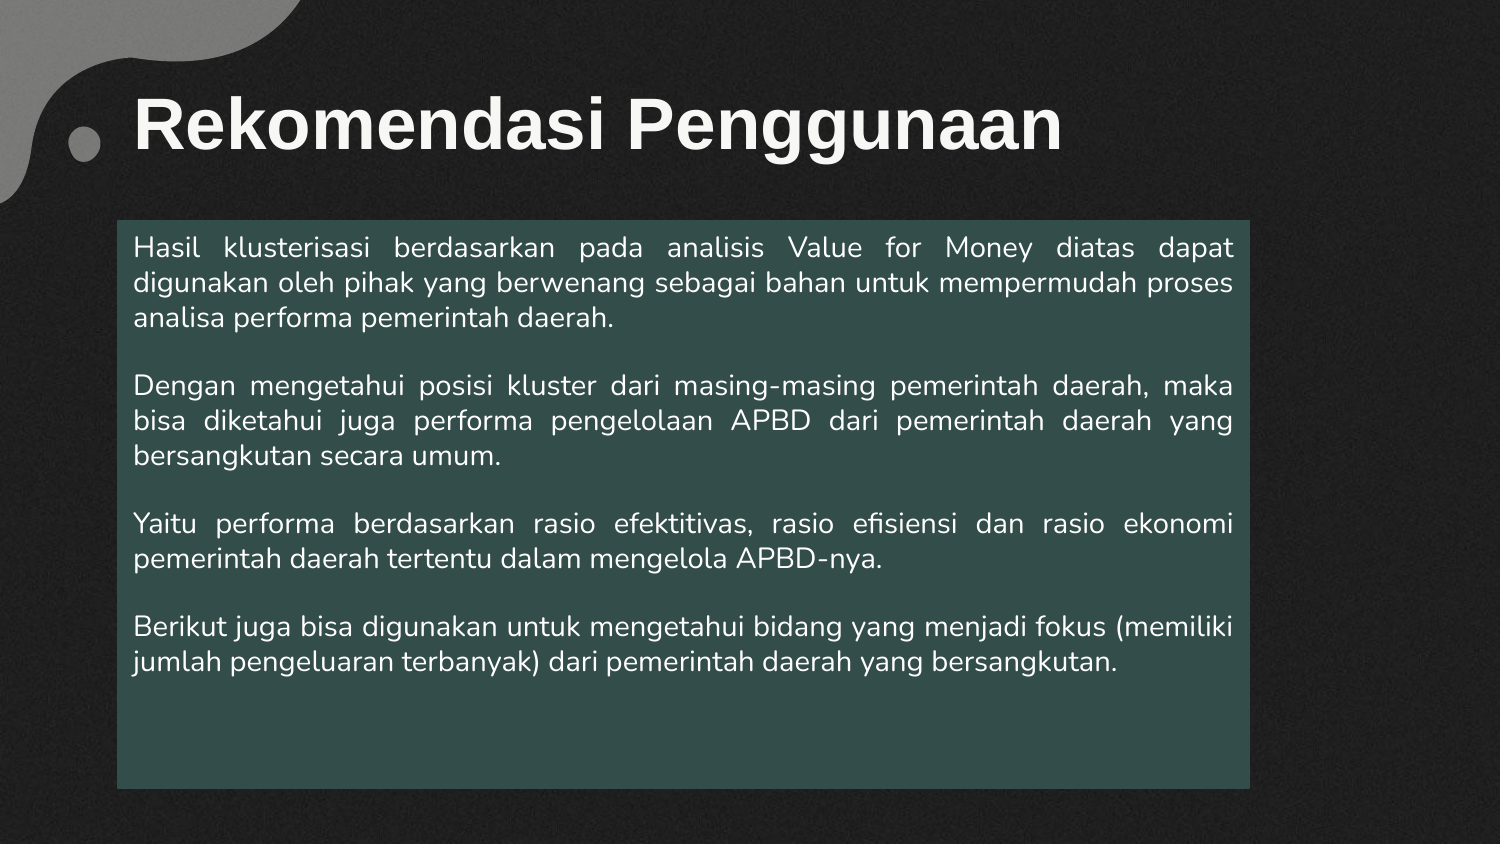

# Rekomendasi Penggunaan
Hasil klusterisasi berdasarkan pada analisis Value for Money diatas dapat digunakan oleh pihak yang berwenang sebagai bahan untuk mempermudah proses analisa performa pemerintah daerah.
Dengan mengetahui posisi kluster dari masing-masing pemerintah daerah, maka bisa diketahui juga performa pengelolaan APBD dari pemerintah daerah yang bersangkutan secara umum.
Yaitu performa berdasarkan rasio efektitivas, rasio efisiensi dan rasio ekonomi pemerintah daerah tertentu dalam mengelola APBD-nya.
Berikut juga bisa digunakan untuk mengetahui bidang yang menjadi fokus (memiliki jumlah pengeluaran terbanyak) dari pemerintah daerah yang bersangkutan.